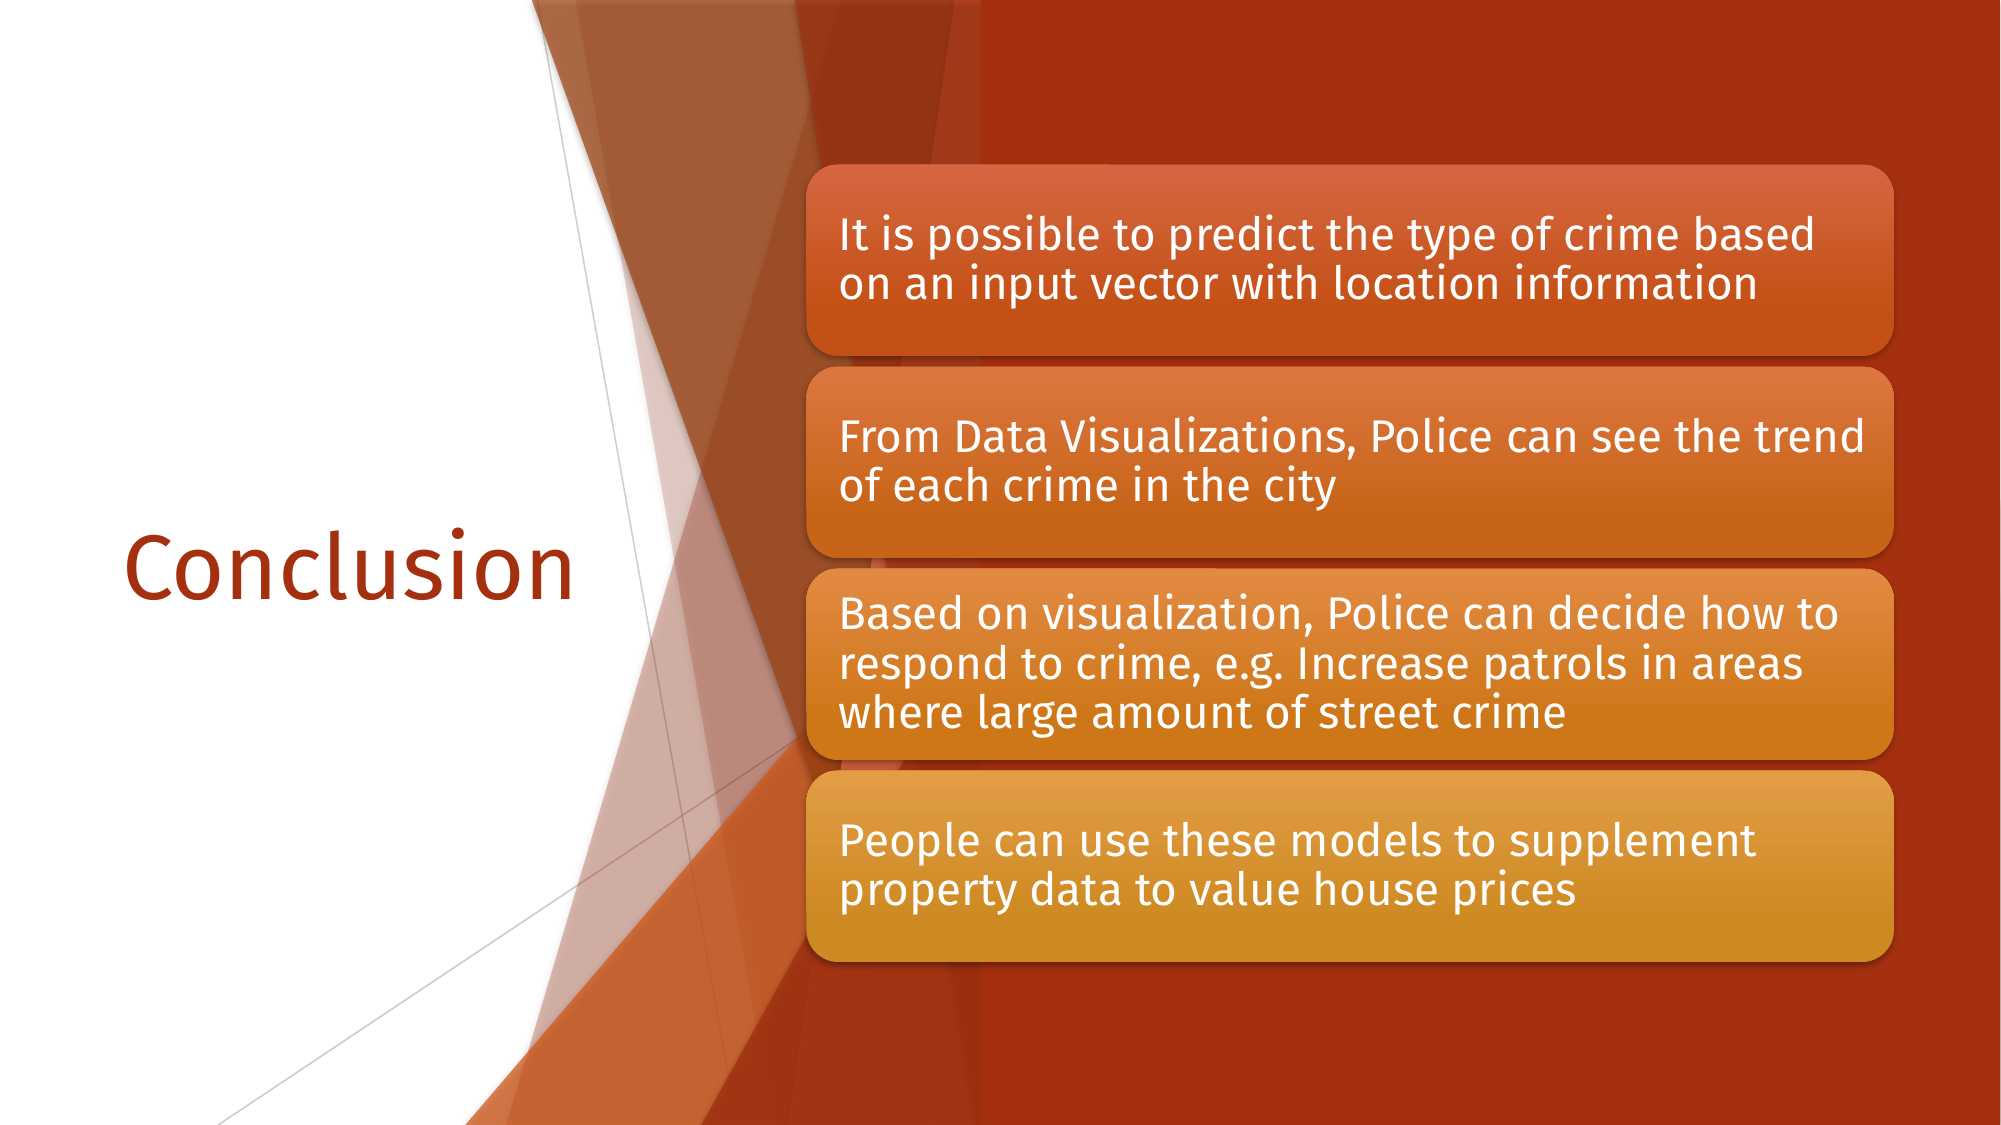

It is possible to predict the type of crime based on an input vector with location information
From Data Visualizations, Police can see the trend of each crime in the city
Based on visualization, Police can decide how to respond to crime, e.g. Increase patrols in areas where large amount of street crime
People can use these models to supplement property data to value house prices
# Conclusion